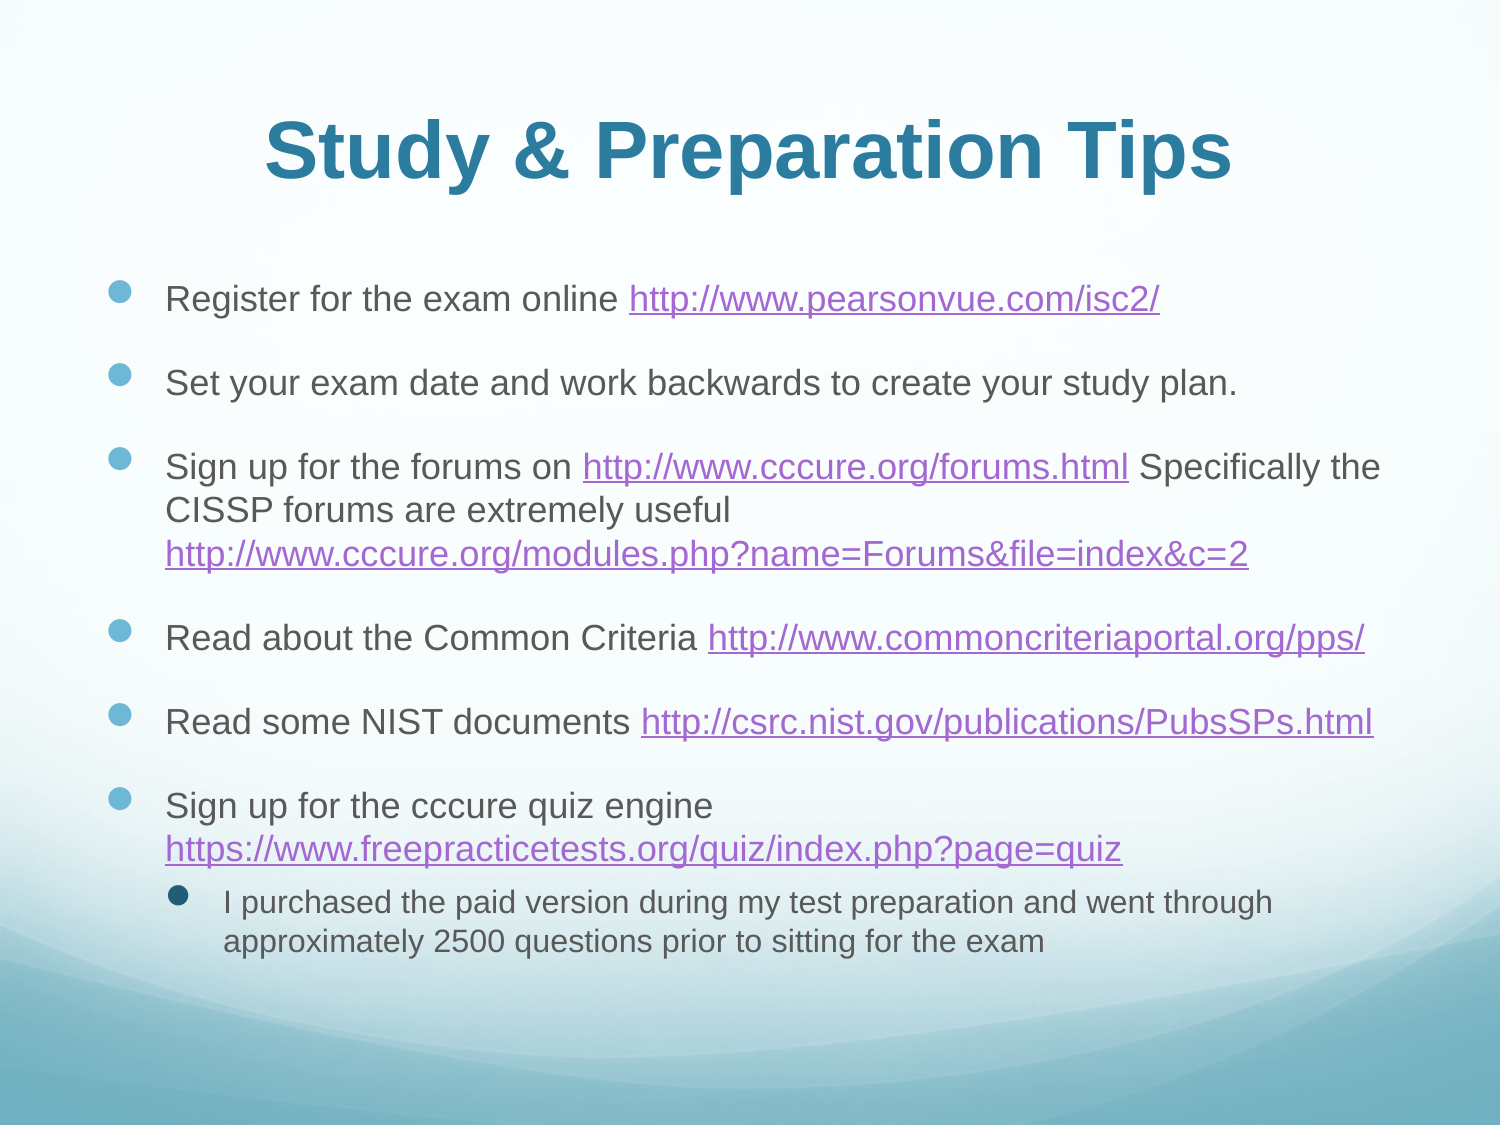

# Study & Preparation Tips
Register for the exam online http://www.pearsonvue.com/isc2/
Set your exam date and work backwards to create your study plan.
Sign up for the forums on http://www.cccure.org/forums.html Specifically the CISSP forums are extremely useful http://www.cccure.org/modules.php?name=Forums&file=index&c=2
Read about the Common Criteria http://www.commoncriteriaportal.org/pps/
Read some NIST documents http://csrc.nist.gov/publications/PubsSPs.html
Sign up for the cccure quiz engine https://www.freepracticetests.org/quiz/index.php?page=quiz
I purchased the paid version during my test preparation and went through approximately 2500 questions prior to sitting for the exam